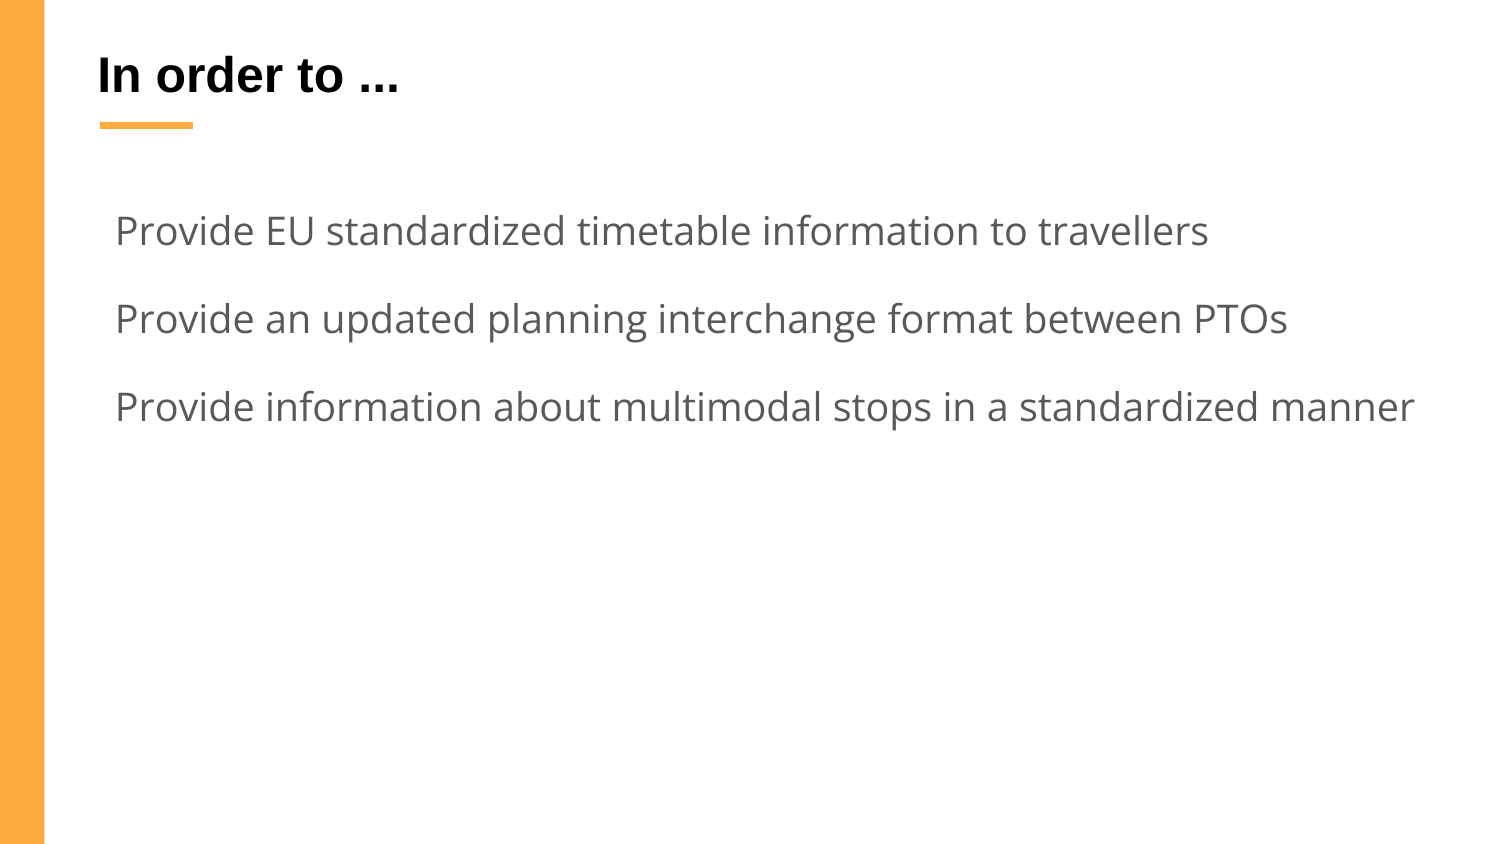

In order to ...
Provide EU standardized timetable information to travellers
Provide an updated planning interchange format between PTOs
Provide information about multimodal stops in a standardized manner